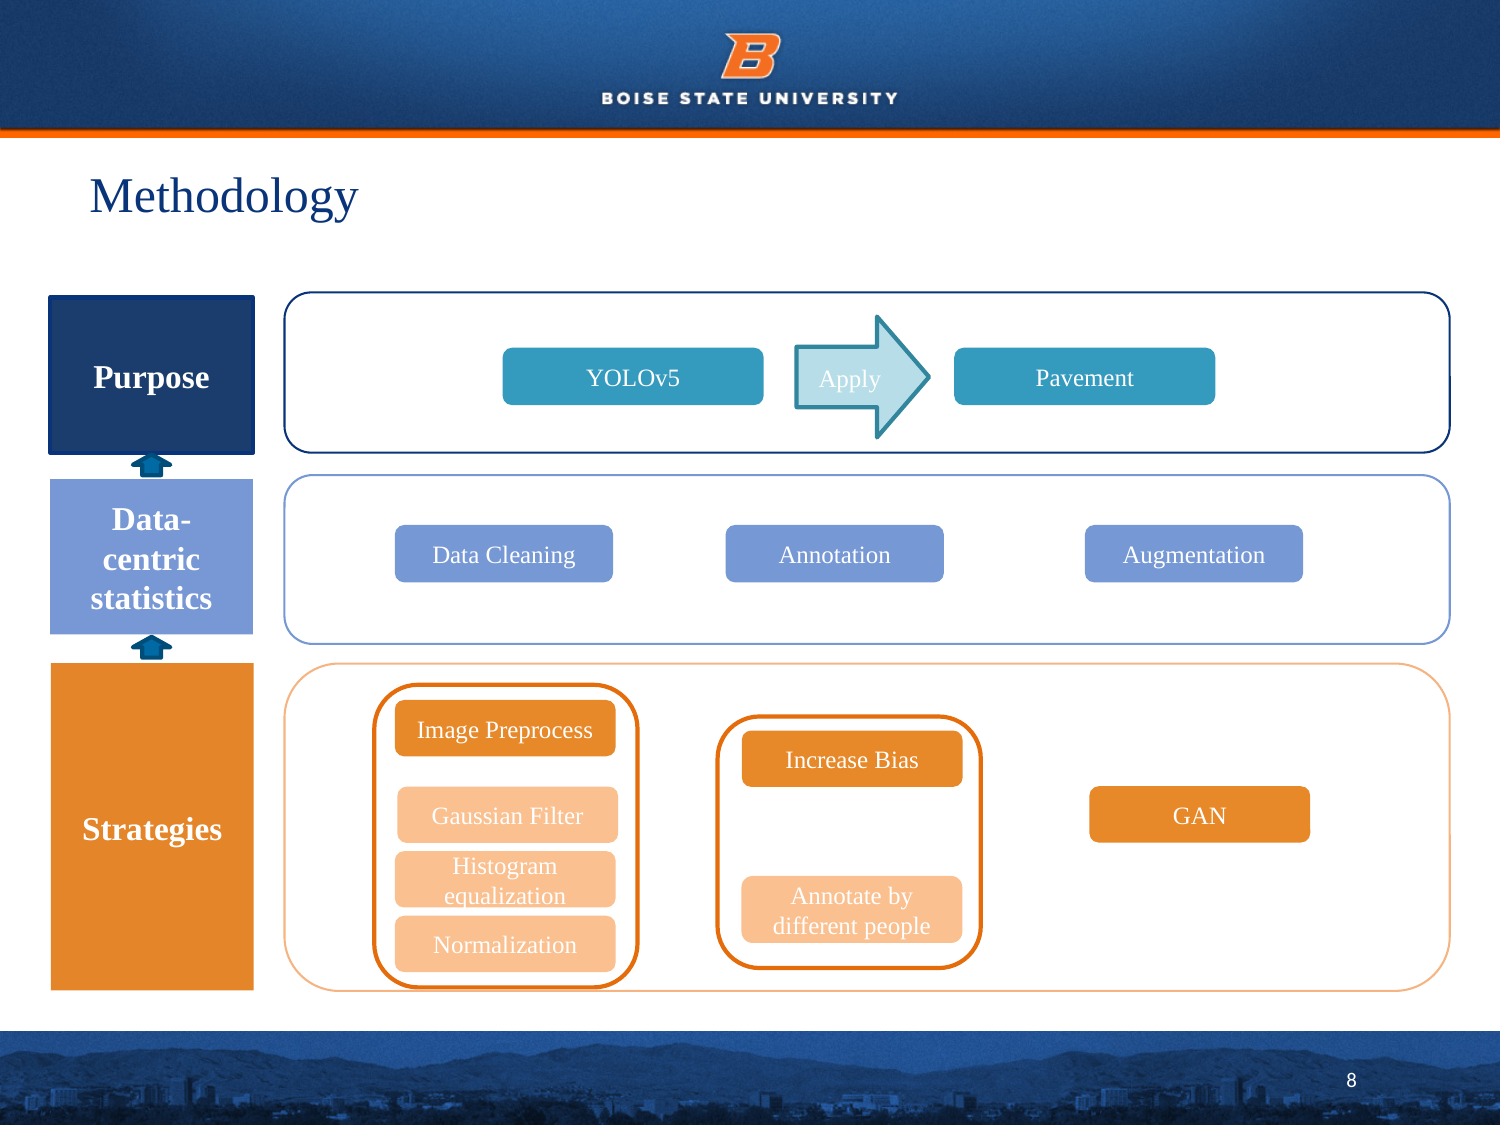

# Methodology

Purpose
Apply
YOLOv5
Pavement

Data-centric statistics
Annotation
Augmentation
Data Cleaning

Strategies

Image Preprocess

Increase Bias
GAN
Gaussian Filter
Histogram equalization
Annotate by different people
Normalization